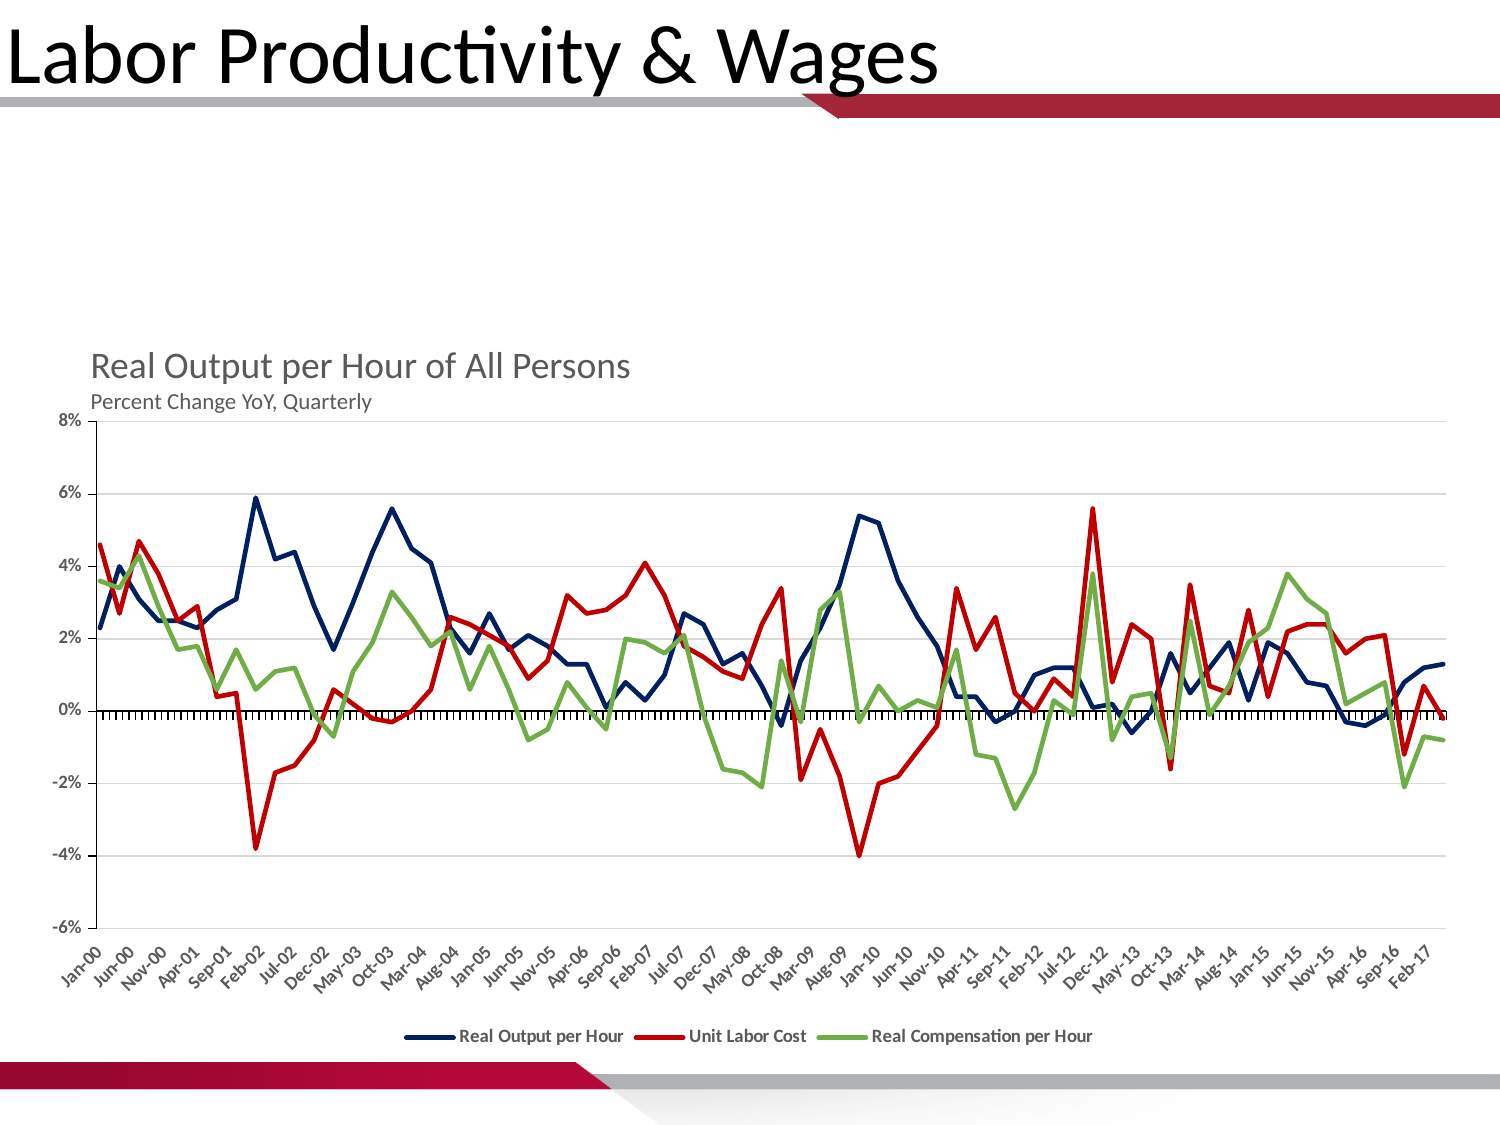

Labor Productivity & Wages
Real Output per Hour of All Persons
Percent Change YoY, Quarterly

### Chart

| Category | Real Output per Hour | Unit Labor Cost | Real Compensation per Hour |
|---|---|---|---|
| 42826 | 0.013000000000000001 | -0.002 | -0.008 |
| 42736 | 0.012 | 0.006999999999999999 | -0.006999999999999999 |
| 42644 | 0.008 | -0.012 | -0.021 |
| 42552 | -0.001 | 0.021 | 0.008 |
| 42461 | -0.004 | 0.02 | 0.005 |
| 42370 | -0.003 | 0.016 | 0.002 |
| 42278 | 0.006999999999999999 | 0.024 | 0.027000000000000003 |
| 42186 | 0.008 | 0.024 | 0.031 |
| 42095 | 0.016 | 0.022000000000000002 | 0.038 |
| 42005 | 0.019 | 0.004 | 0.023 |
| 41913 | 0.003 | 0.027999999999999997 | 0.019 |
| 41821 | 0.019 | 0.005 | 0.006999999999999999 |
| 41730 | 0.012 | 0.006999999999999999 | -0.001 |
| 41640 | 0.005 | 0.035 | 0.025 |
| 41548 | 0.016 | -0.016 | -0.013000000000000001 |
| 41456 | 0.0 | 0.02 | 0.005 |
| 41365 | -0.006 | 0.024 | 0.004 |
| 41275 | 0.002 | 0.008 | -0.008 |
| 41183 | 0.001 | 0.055999999999999994 | 0.038 |
| 41091 | 0.012 | 0.004 | -0.001 |
| 41000 | 0.012 | 0.009000000000000001 | 0.003 |
| 40909 | 0.01 | 0.0 | -0.017 |
| 40817 | 0.0 | 0.005 | -0.027000000000000003 |
| 40725 | -0.003 | 0.026000000000000002 | -0.013000000000000001 |
| 40634 | 0.004 | 0.017 | -0.012 |
| 40544 | 0.004 | 0.034 | 0.017 |
| 40452 | 0.018000000000000002 | -0.004 | 0.001 |
| 40360 | 0.026000000000000002 | -0.011000000000000001 | 0.003 |
| 40269 | 0.036000000000000004 | -0.018000000000000002 | 0.0 |
| 40179 | 0.052000000000000005 | -0.02 | 0.006999999999999999 |
| 40087 | 0.054000000000000006 | -0.04 | -0.003 |
| 39995 | 0.035 | -0.018000000000000002 | 0.033 |
| 39904 | 0.023 | -0.005 | 0.027999999999999997 |
| 39814 | 0.013999999999999999 | -0.019 | -0.003 |
| 39722 | -0.004 | 0.034 | 0.013999999999999999 |
| 39630 | 0.006999999999999999 | 0.024 | -0.021 |
| 39539 | 0.016 | 0.009000000000000001 | -0.017 |
| 39448 | 0.013000000000000001 | 0.011000000000000001 | -0.016 |
| 39356 | 0.024 | 0.015 | -0.001 |
| 39264 | 0.027000000000000003 | 0.018000000000000002 | 0.021 |
| 39173 | 0.01 | 0.032 | 0.016 |
| 39083 | 0.003 | 0.040999999999999995 | 0.019 |
| 38991 | 0.008 | 0.032 | 0.02 |
| 38899 | 0.001 | 0.027999999999999997 | -0.005 |
| 38808 | 0.013000000000000001 | 0.027000000000000003 | 0.001 |
| 38718 | 0.013000000000000001 | 0.032 | 0.008 |
| 38626 | 0.018000000000000002 | 0.013999999999999999 | -0.005 |
| 38534 | 0.021 | 0.009000000000000001 | -0.008 |
| 38443 | 0.017 | 0.018000000000000002 | 0.006 |
| 38353 | 0.027000000000000003 | 0.021 | 0.018000000000000002 |
| 38261 | 0.016 | 0.024 | 0.006 |
| 38169 | 0.023 | 0.026000000000000002 | 0.022000000000000002 |
| 38078 | 0.040999999999999995 | 0.006 | 0.018000000000000002 |
| 37987 | 0.045 | 0.0 | 0.026000000000000002 |
| 37895 | 0.055999999999999994 | -0.003 | 0.033 |
| 37803 | 0.044000000000000004 | -0.002 | 0.019 |
| 37712 | 0.03 | 0.002 | 0.011000000000000001 |
| 37622 | 0.017 | 0.006 | -0.006999999999999999 |
| 37530 | 0.028999999999999998 | -0.008 | -0.001 |
| 37438 | 0.044000000000000004 | -0.015 | 0.012 |
| 37347 | 0.042 | -0.017 | 0.011000000000000001 |
| 37257 | 0.059000000000000004 | -0.038 | 0.006 |
| 37165 | 0.031 | 0.005 | 0.017 |
| 37073 | 0.027999999999999997 | 0.004 | 0.006 |
| 36982 | 0.023 | 0.028999999999999998 | 0.018000000000000002 |
| 36892 | 0.025 | 0.025 | 0.017 |
| 36800 | 0.025 | 0.038 | 0.028999999999999998 |
| 36708 | 0.031 | 0.047 | 0.043 |
| 36617 | 0.04 | 0.027000000000000003 | 0.034 |
| 36526 | 0.023 | 0.046 | 0.036000000000000004 |